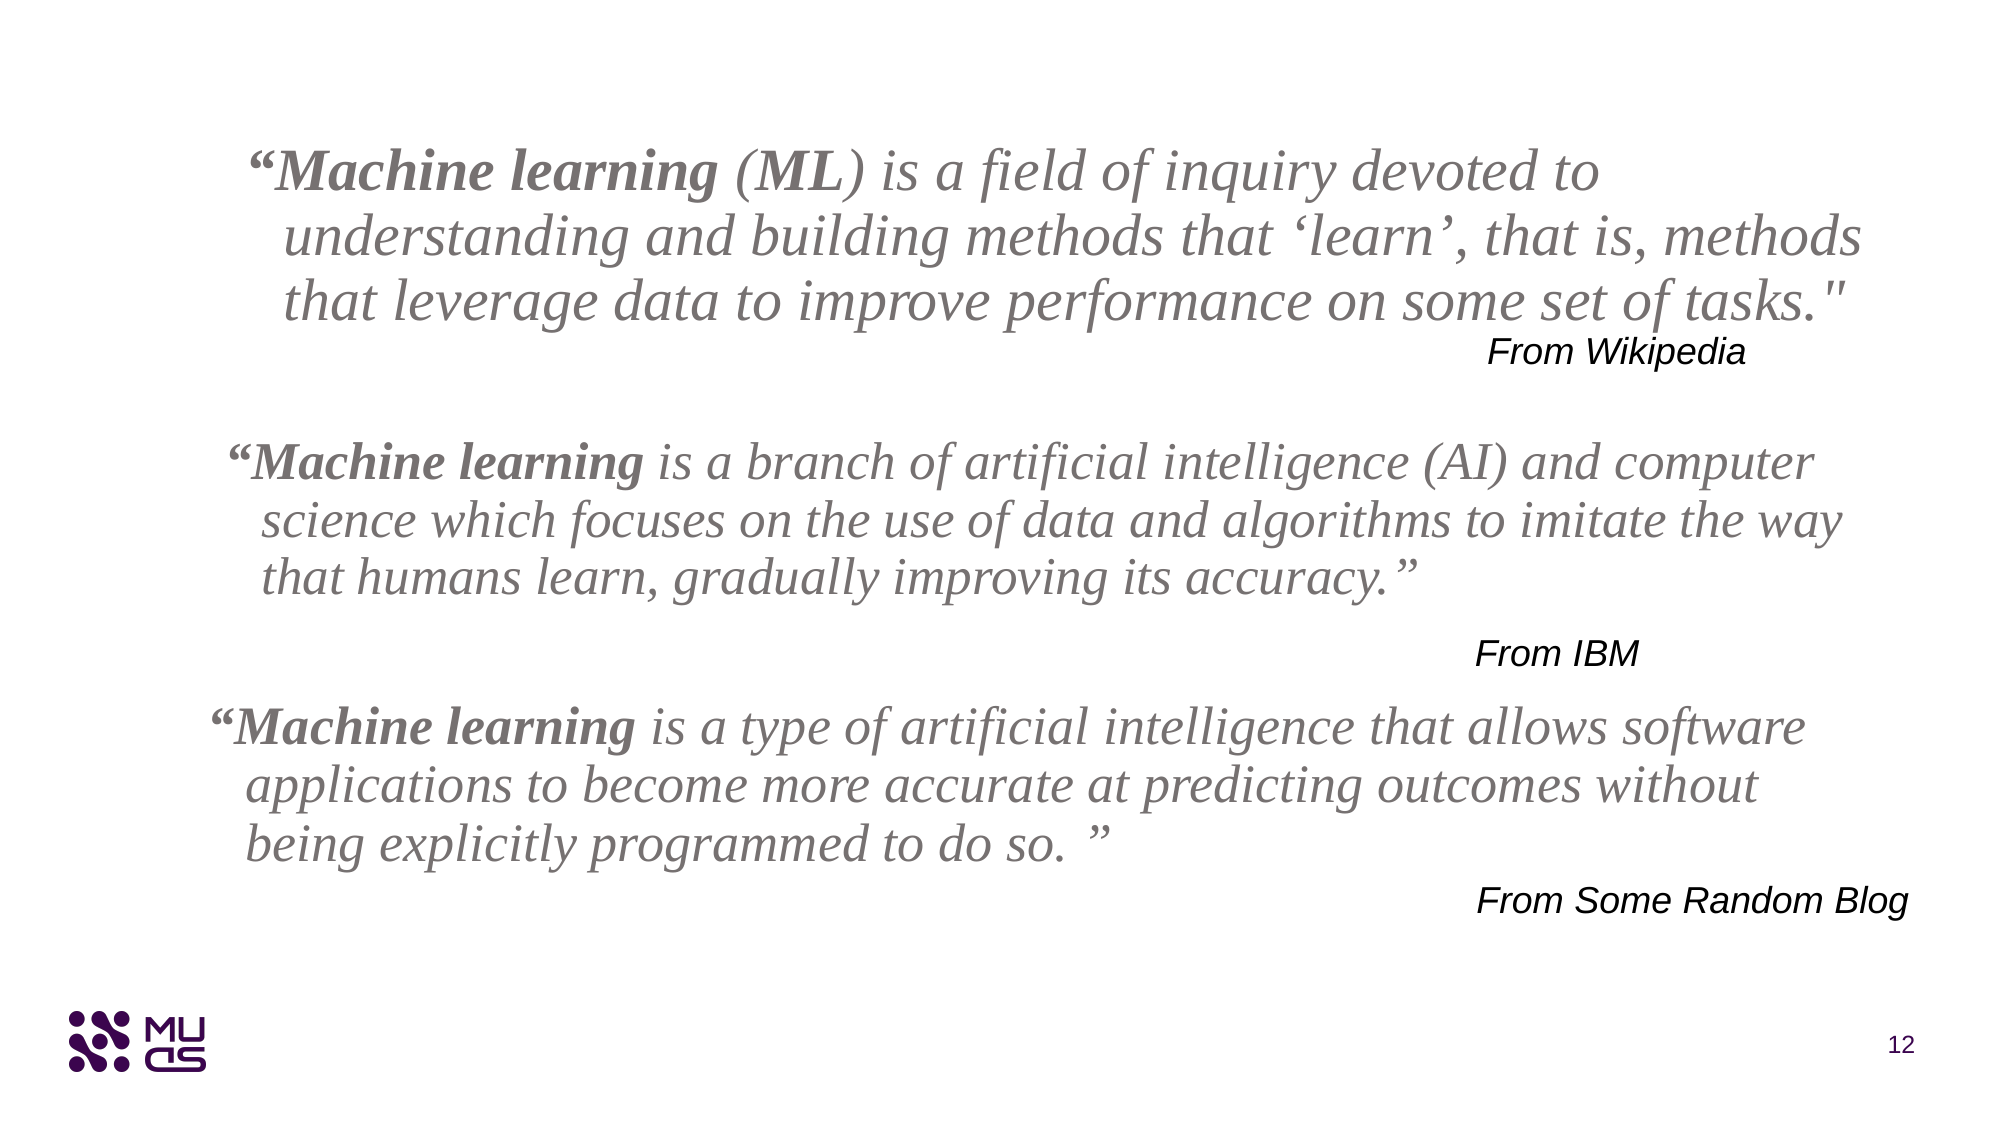

“Machine learning (ML) is a field of inquiry devoted to understanding and building methods that ‘learn’, that is, methods that leverage data to improve performance on some set of tasks."
From Wikipedia
“Machine learning is a branch of artificial intelligence (AI) and computer science which focuses on the use of data and algorithms to imitate the way that humans learn, gradually improving its accuracy.”
From IBM
“Machine learning is a type of artificial intelligence that allows software applications to become more accurate at predicting outcomes without being explicitly programmed to do so. ”
From Some Random Blog
12